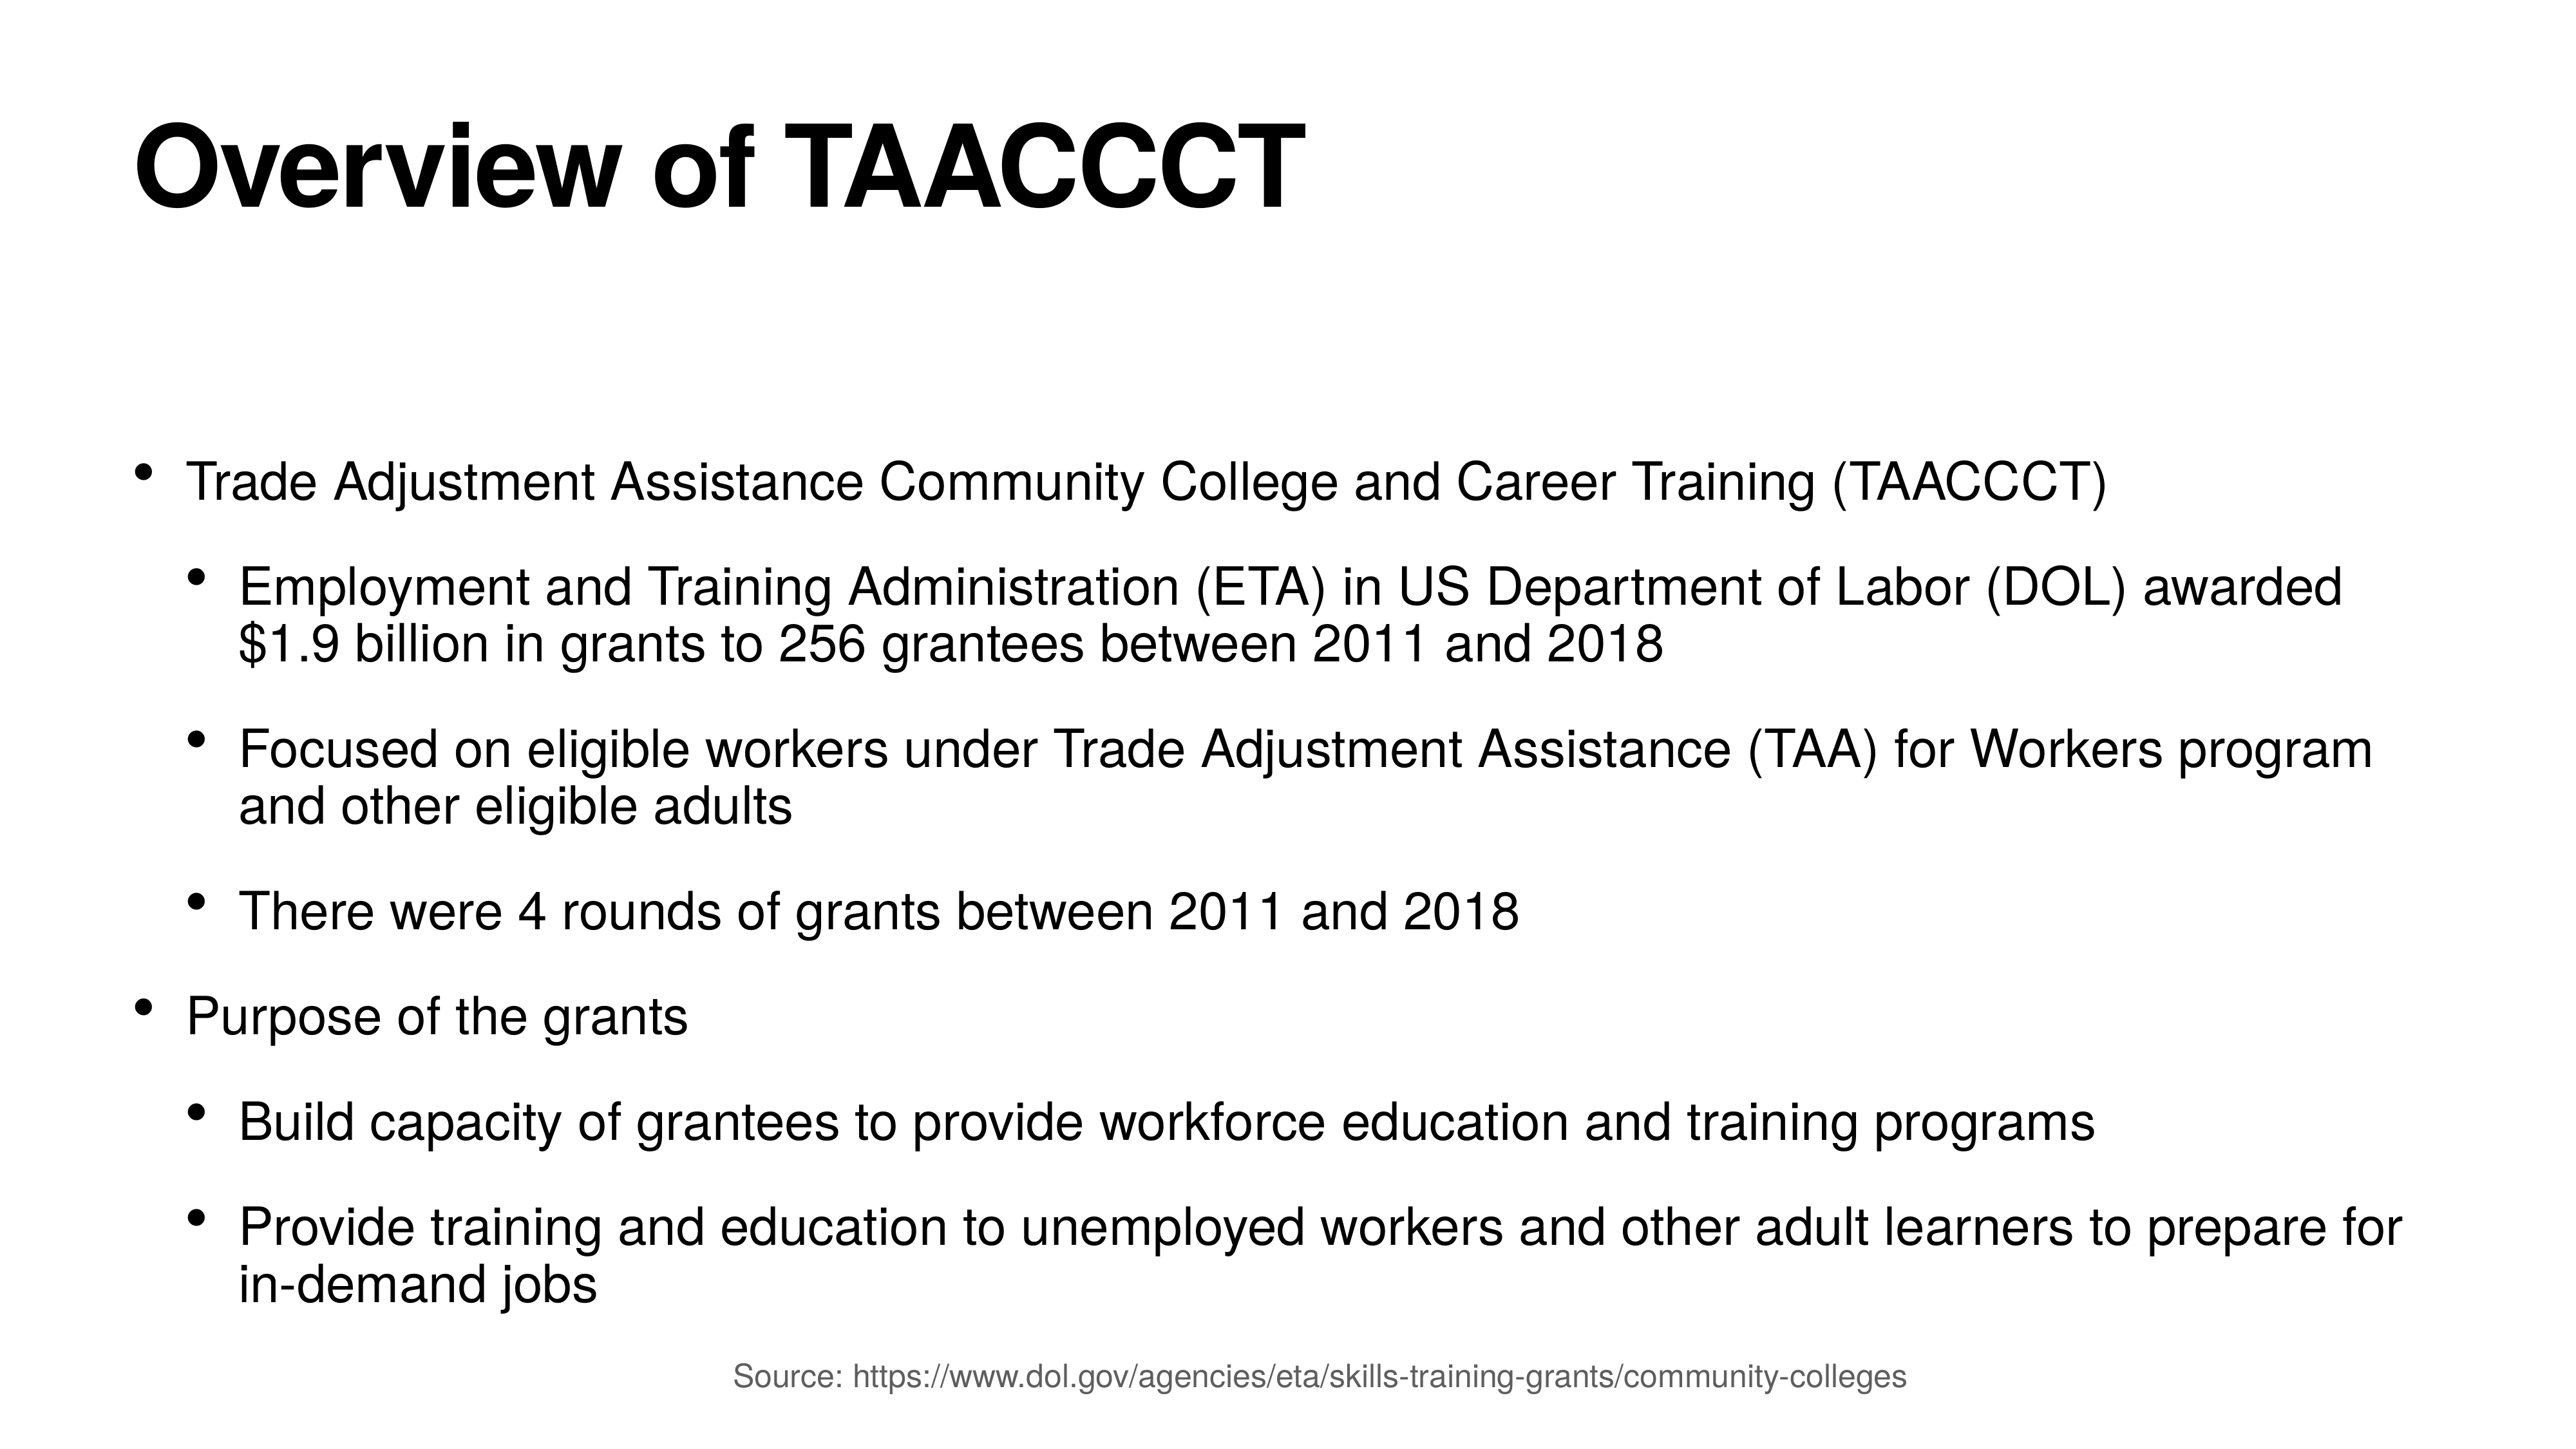

# Overview of TAACCCT
Trade Adjustment Assistance Community College and Career Training (TAACCCT)
Employment and Training Administration (ETA) in US Department of Labor (DOL) awarded $1.9 billion in grants to 256 grantees between 2011 and 2018
Focused on eligible workers under Trade Adjustment Assistance (TAA) for Workers program and other eligible adults
There were 4 rounds of grants between 2011 and 2018
Purpose of the grants
Build capacity of grantees to provide workforce education and training programs
Provide training and education to unemployed workers and other adult learners to prepare for in-demand jobs
Source: https://www.dol.gov/agencies/eta/skills-training-grants/community-colleges